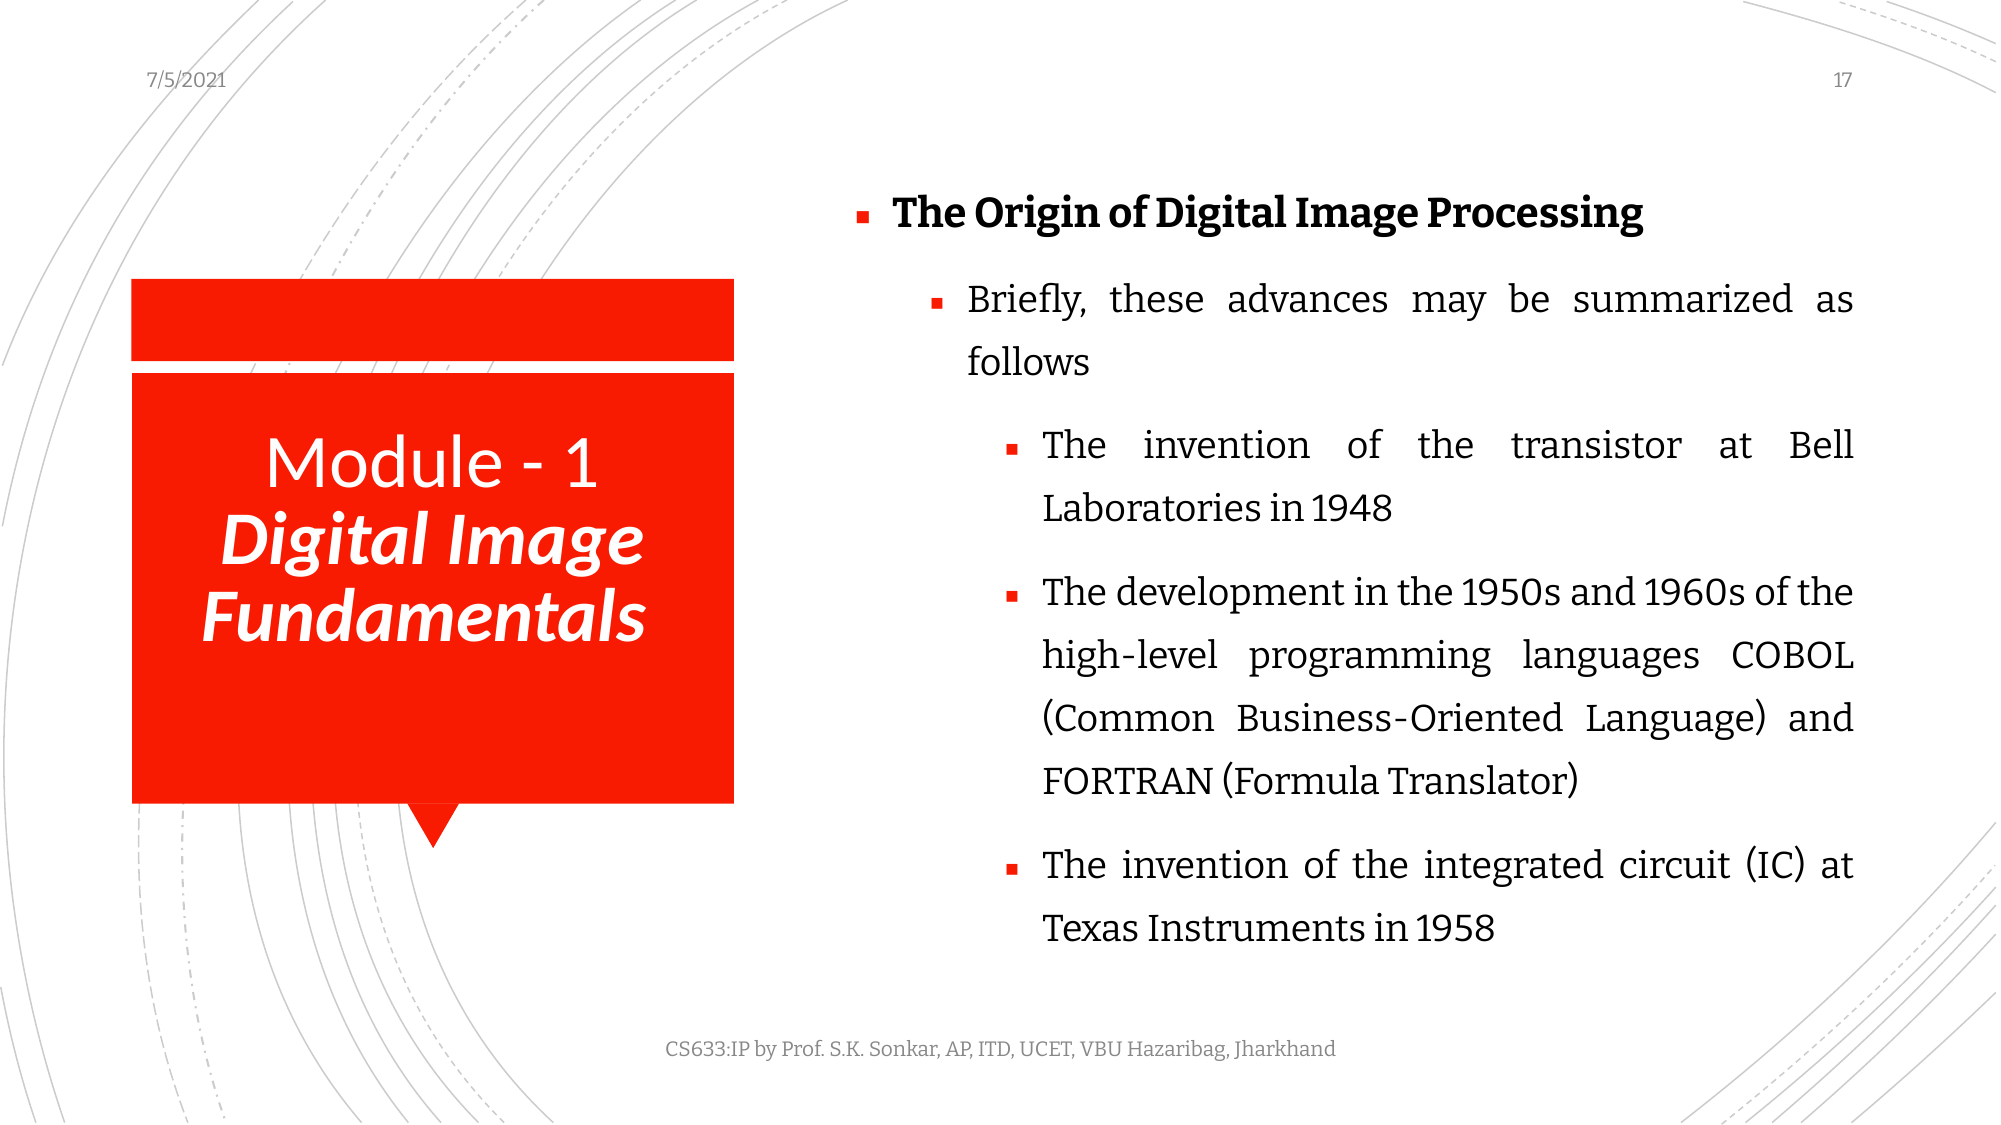

7/5/2021
17
The Origin of Digital Image Processing
Briefly, these advances may be summarized as follows
The invention of the transistor at Bell Laboratories in 1948
The development in the 1950s and 1960s of the high-level programming languages COBOL (Common Business-Oriented Language) and FORTRAN (Formula Translator)
The invention of the integrated circuit (IC) at Texas Instruments in 1958
# Module - 1 Digital Image Fundamentals
CS633:IP by Prof. S.K. Sonkar, AP, ITD, UCET, VBU Hazaribag, Jharkhand